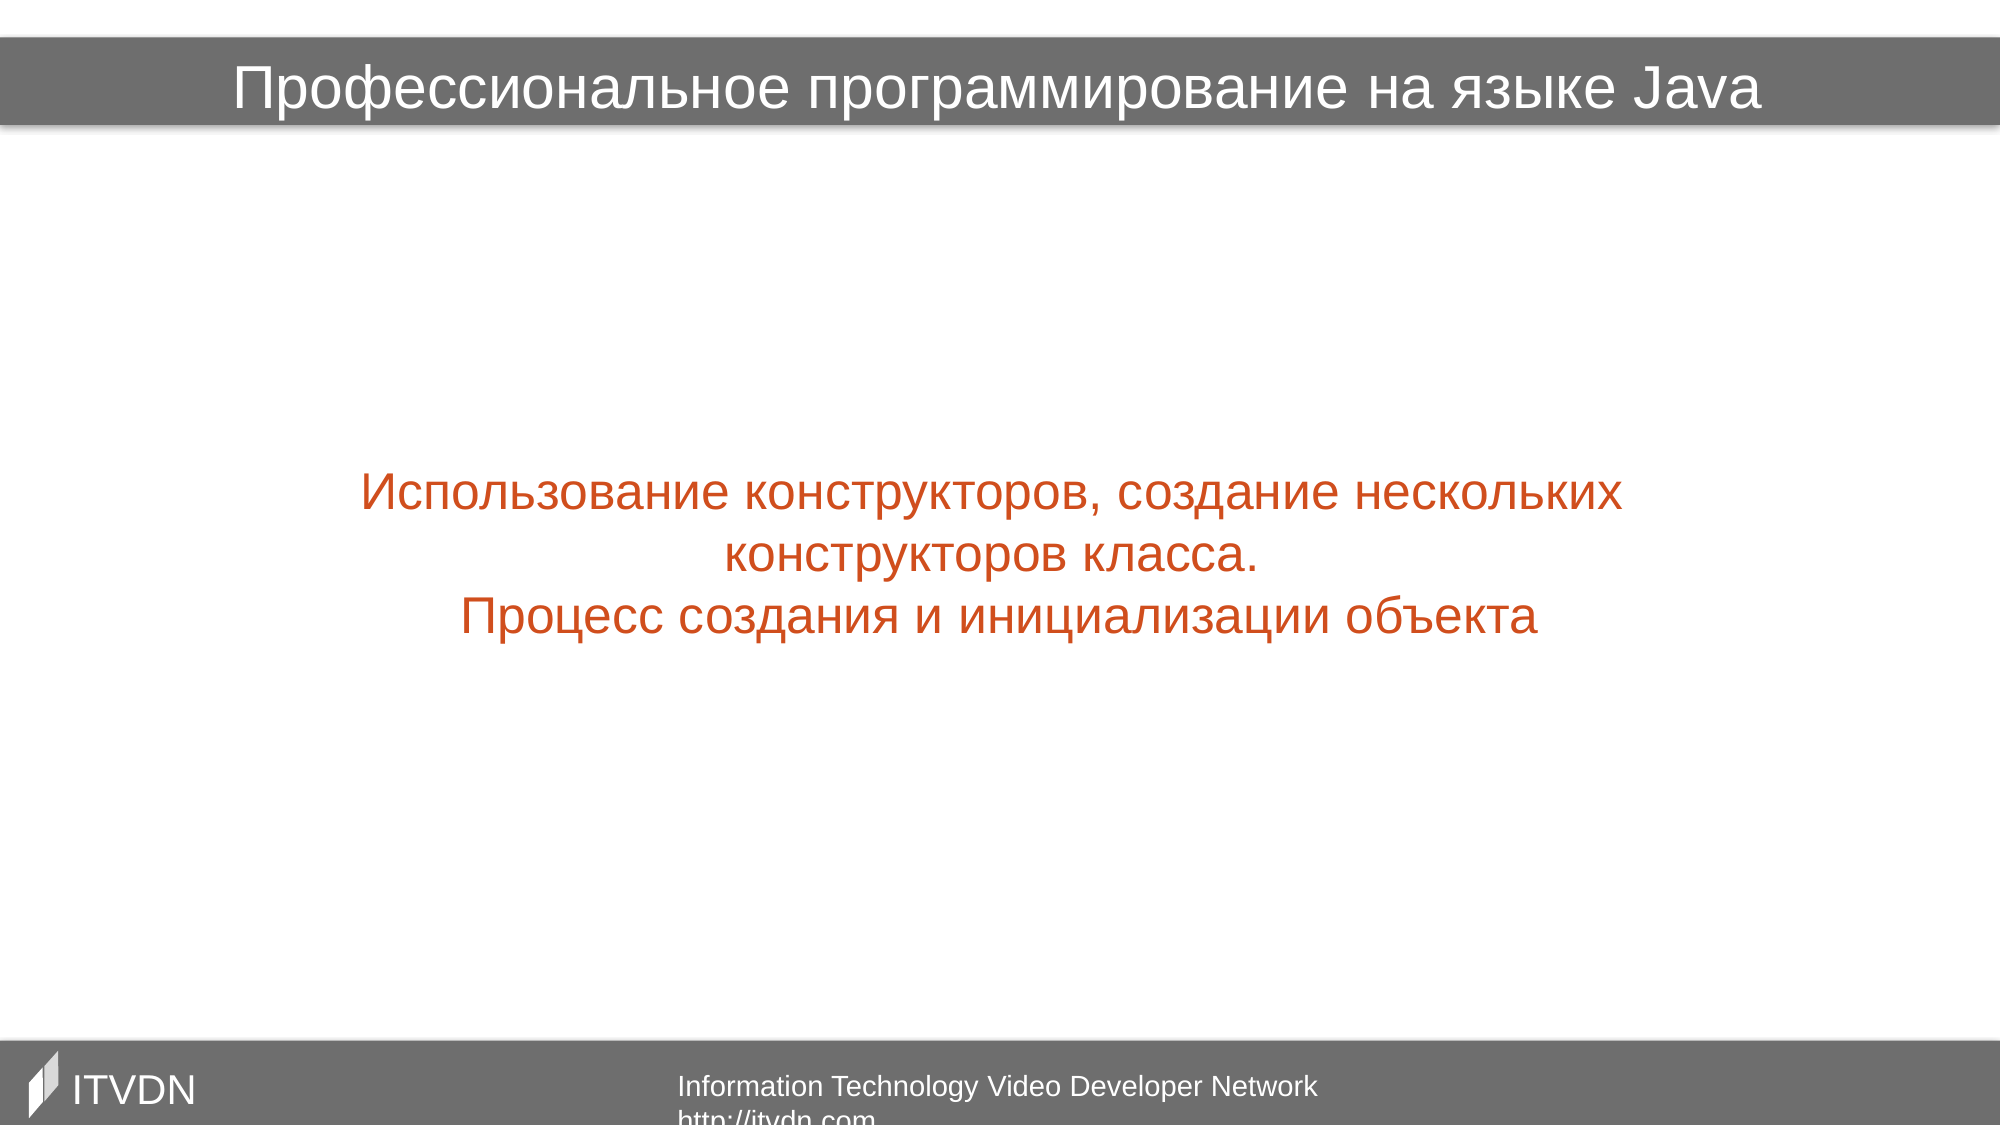

Профессиональное программирование на языке Java
Использование конструкторов, создание нескольких
конструкторов класса.
Процесс создания и инициализации объекта

ITVDN
Information Technology Video Developer Network                                                       http://itvdn.com